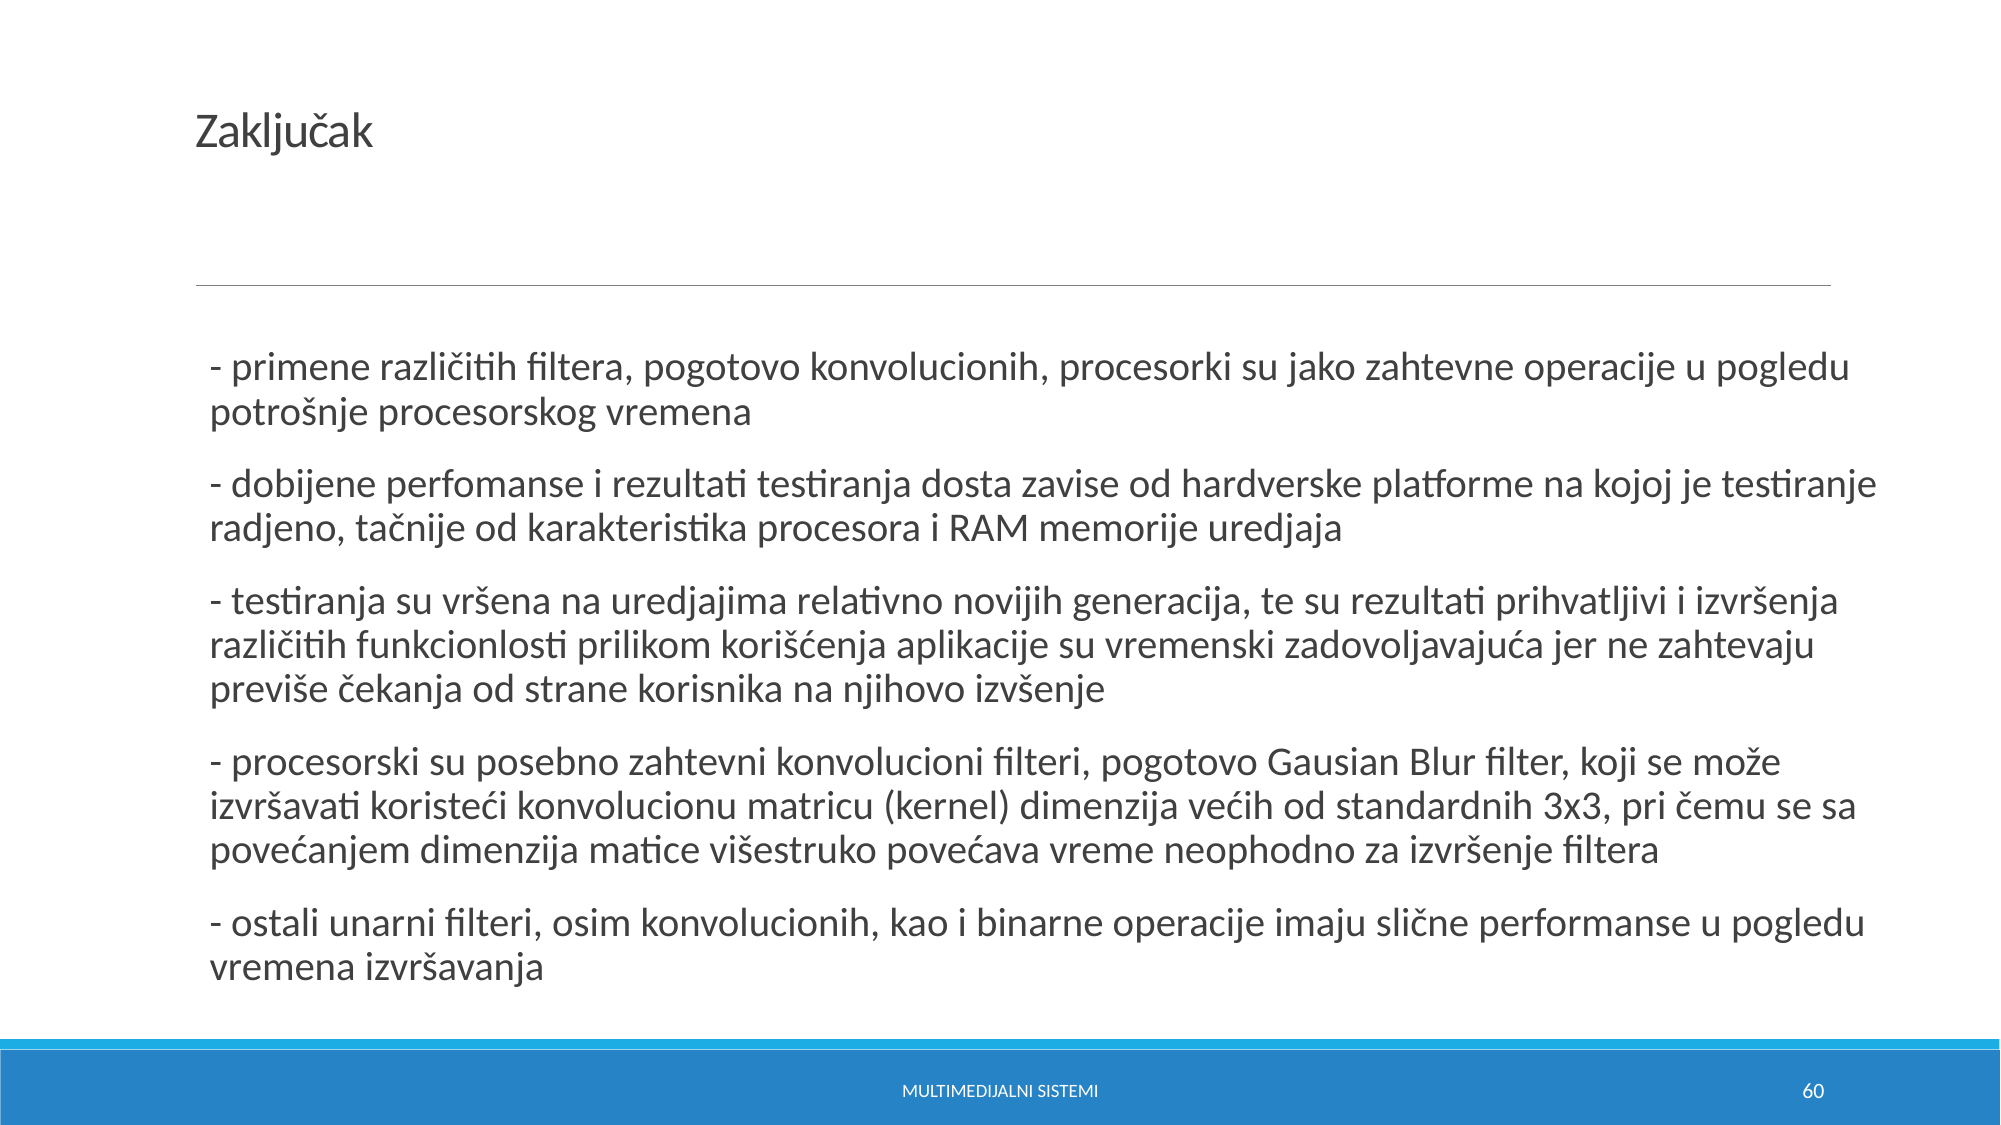

# Zaključak

- primene različitih filtera, pogotovo konvolucionih, procesorki su jako zahtevne operacije u pogledu potrošnje procesorskog vremena
- dobijene perfomanse i rezultati testiranja dosta zavise od hardverske platforme na kojoj je testiranje radjeno, tačnije od karakteristika procesora i RAM memorije uredjaja
- testiranja su vršena na uredjajima relativno novijih generacija, te su rezultati prihvatljivi i izvršenja različitih funkcionlosti prilikom korišćenja aplikacije su vremenski zadovoljavajuća jer ne zahtevaju previše čekanja od strane korisnika na njihovo izvšenje
- procesorski su posebno zahtevni konvolucioni filteri, pogotovo Gausian Blur filter, koji se može izvršavati koristeći konvolucionu matricu (kernel) dimenzija većih od standardnih 3x3, pri čemu se sa povećanjem dimenzija matice višestruko povećava vreme neophodno za izvršenje filtera
- ostali unarni filteri, osim konvolucionih, kao i binarne operacije imaju slične performanse u pogledu vremena izvršavanja

Multimedijalni sistemi
60